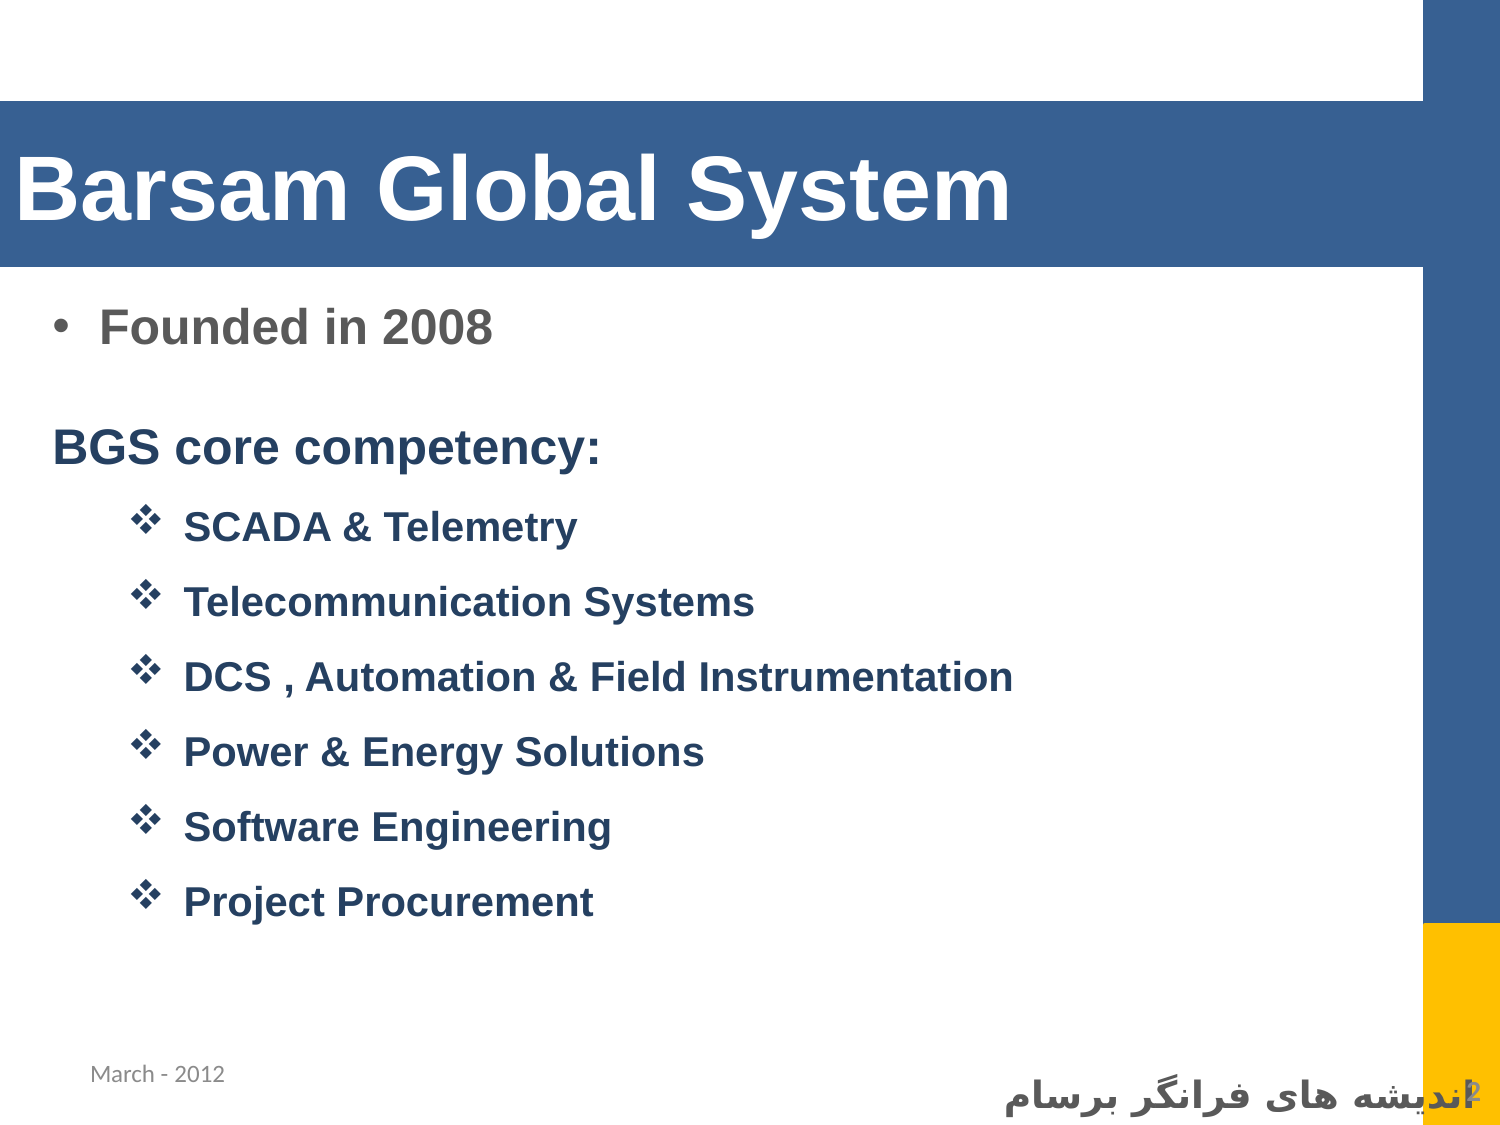

Barsam Global System
Founded in 2008

BGS core competency:
SCADA & Telemetry
Telecommunication Systems
DCS , Automation & Field Instrumentation
Power & Energy Solutions
Software Engineering
Project Procurement

‏

March - 2012
2
اندیشه های فرانگر برسام